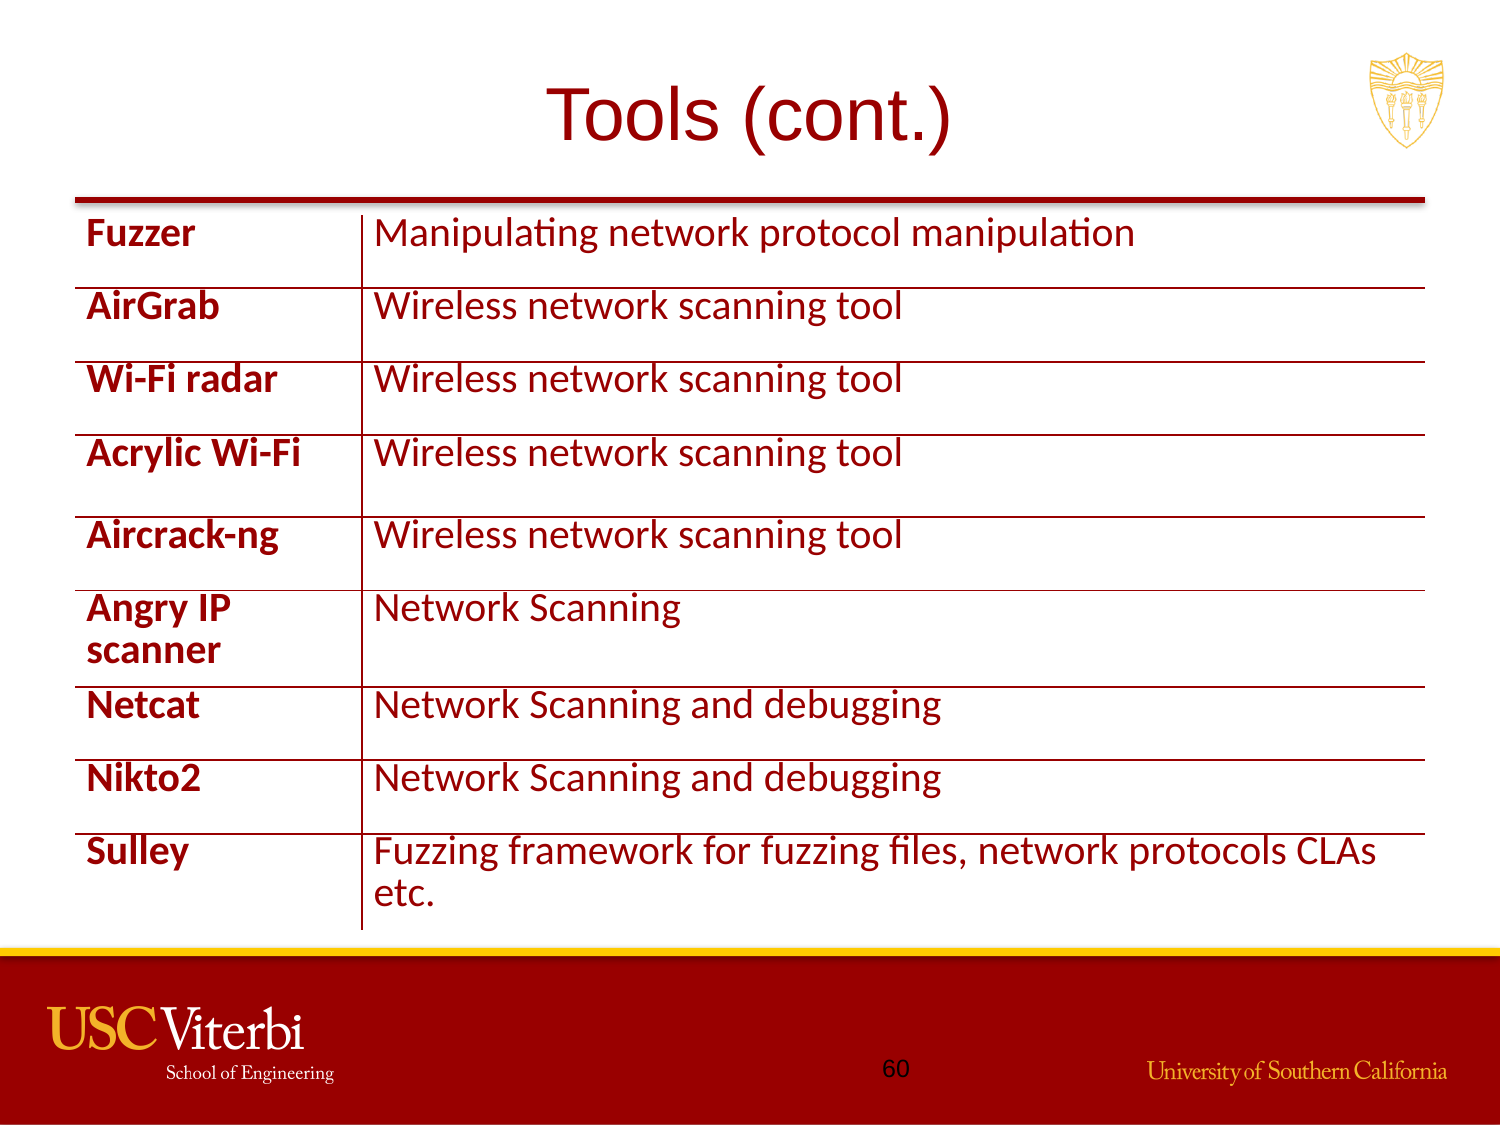

# Tools (cont.)
| Fuzzer | Manipulating network protocol manipulation |
| --- | --- |
| AirGrab | Wireless network scanning tool |
| Wi-Fi radar | Wireless network scanning tool |
| Acrylic Wi-Fi | Wireless network scanning tool |
| Aircrack-ng | Wireless network scanning tool |
| Angry IP scanner | Network Scanning |
| Netcat | Network Scanning and debugging |
| Nikto2 | Network Scanning and debugging |
| Sulley | Fuzzing framework for fuzzing files, network protocols CLAs etc. |
60